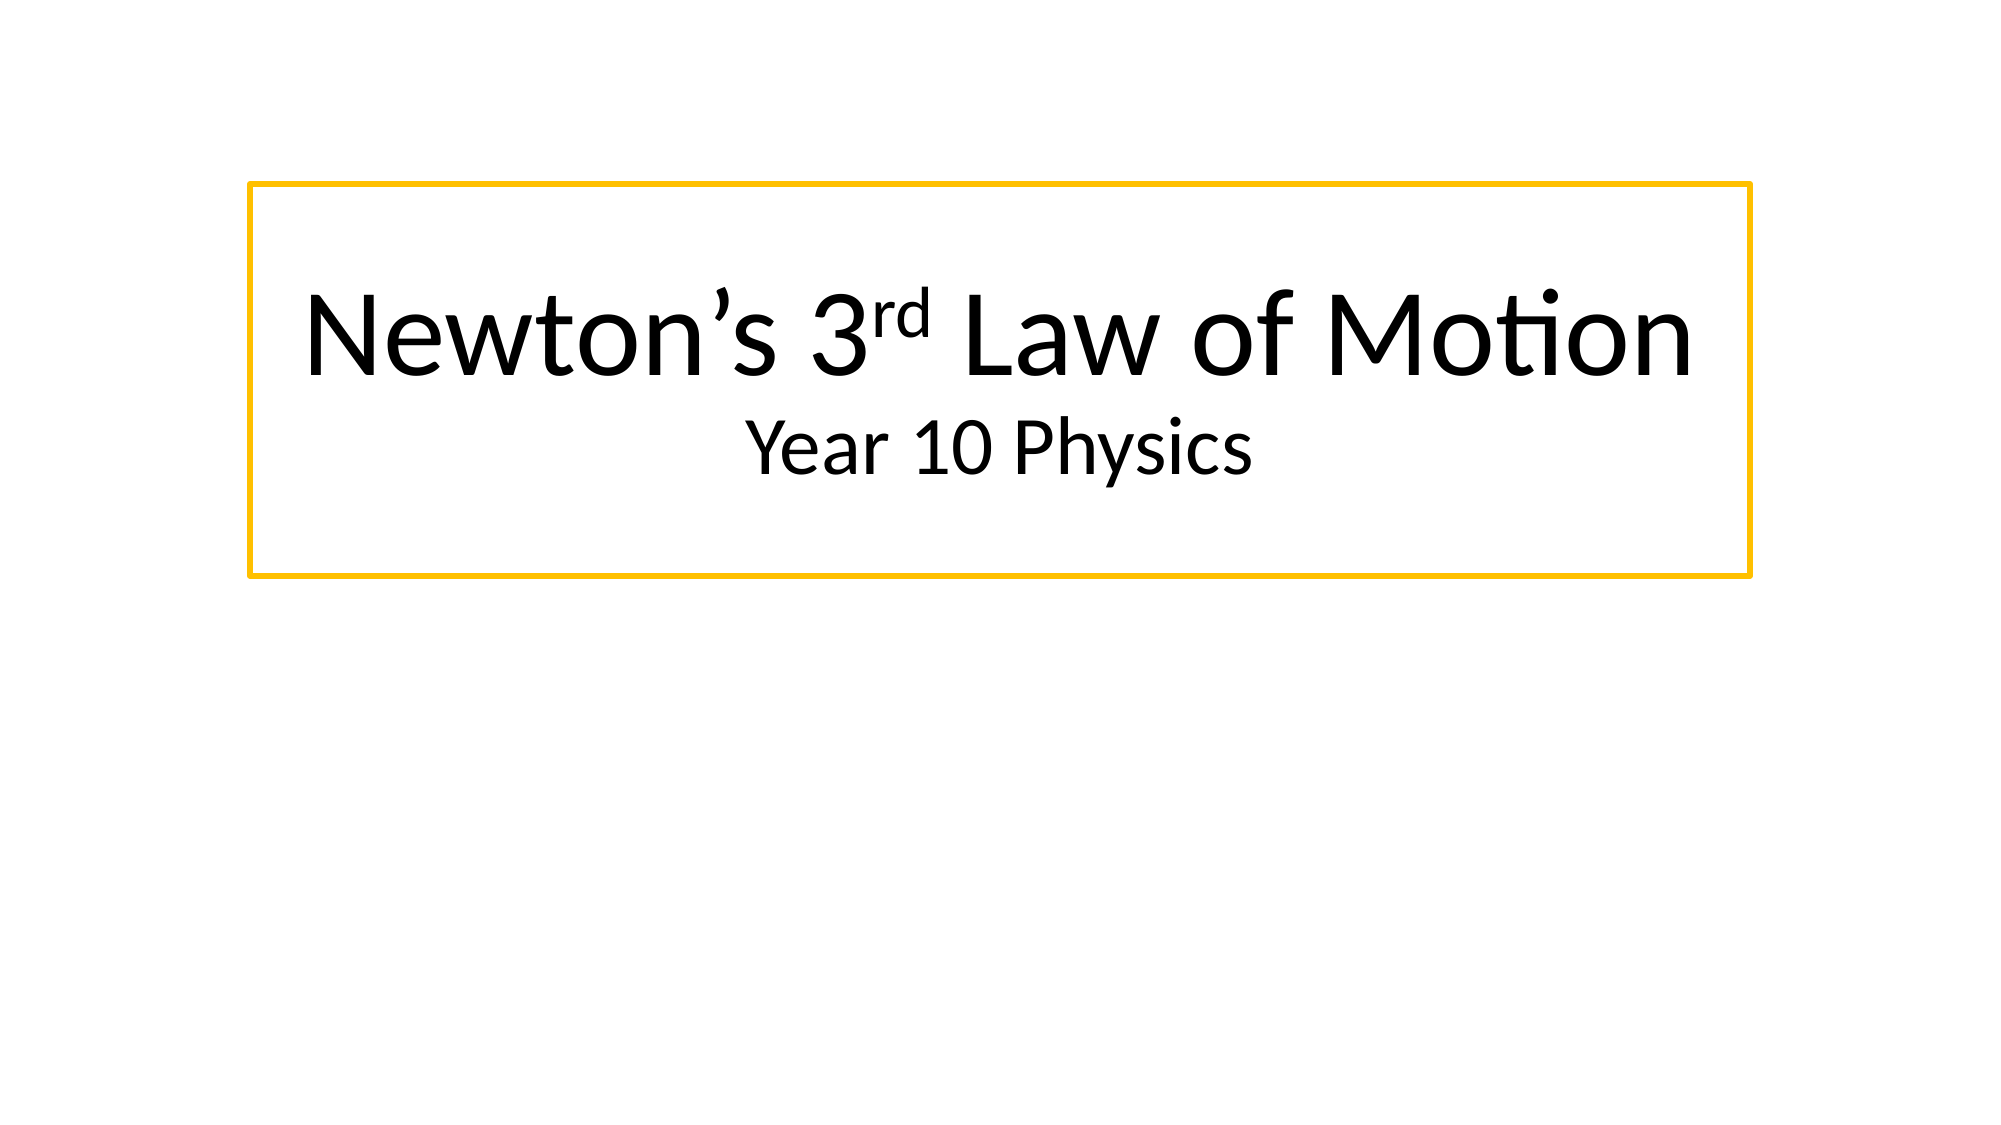

# Newton’s 3rd Law of Motion Year 10 Physics